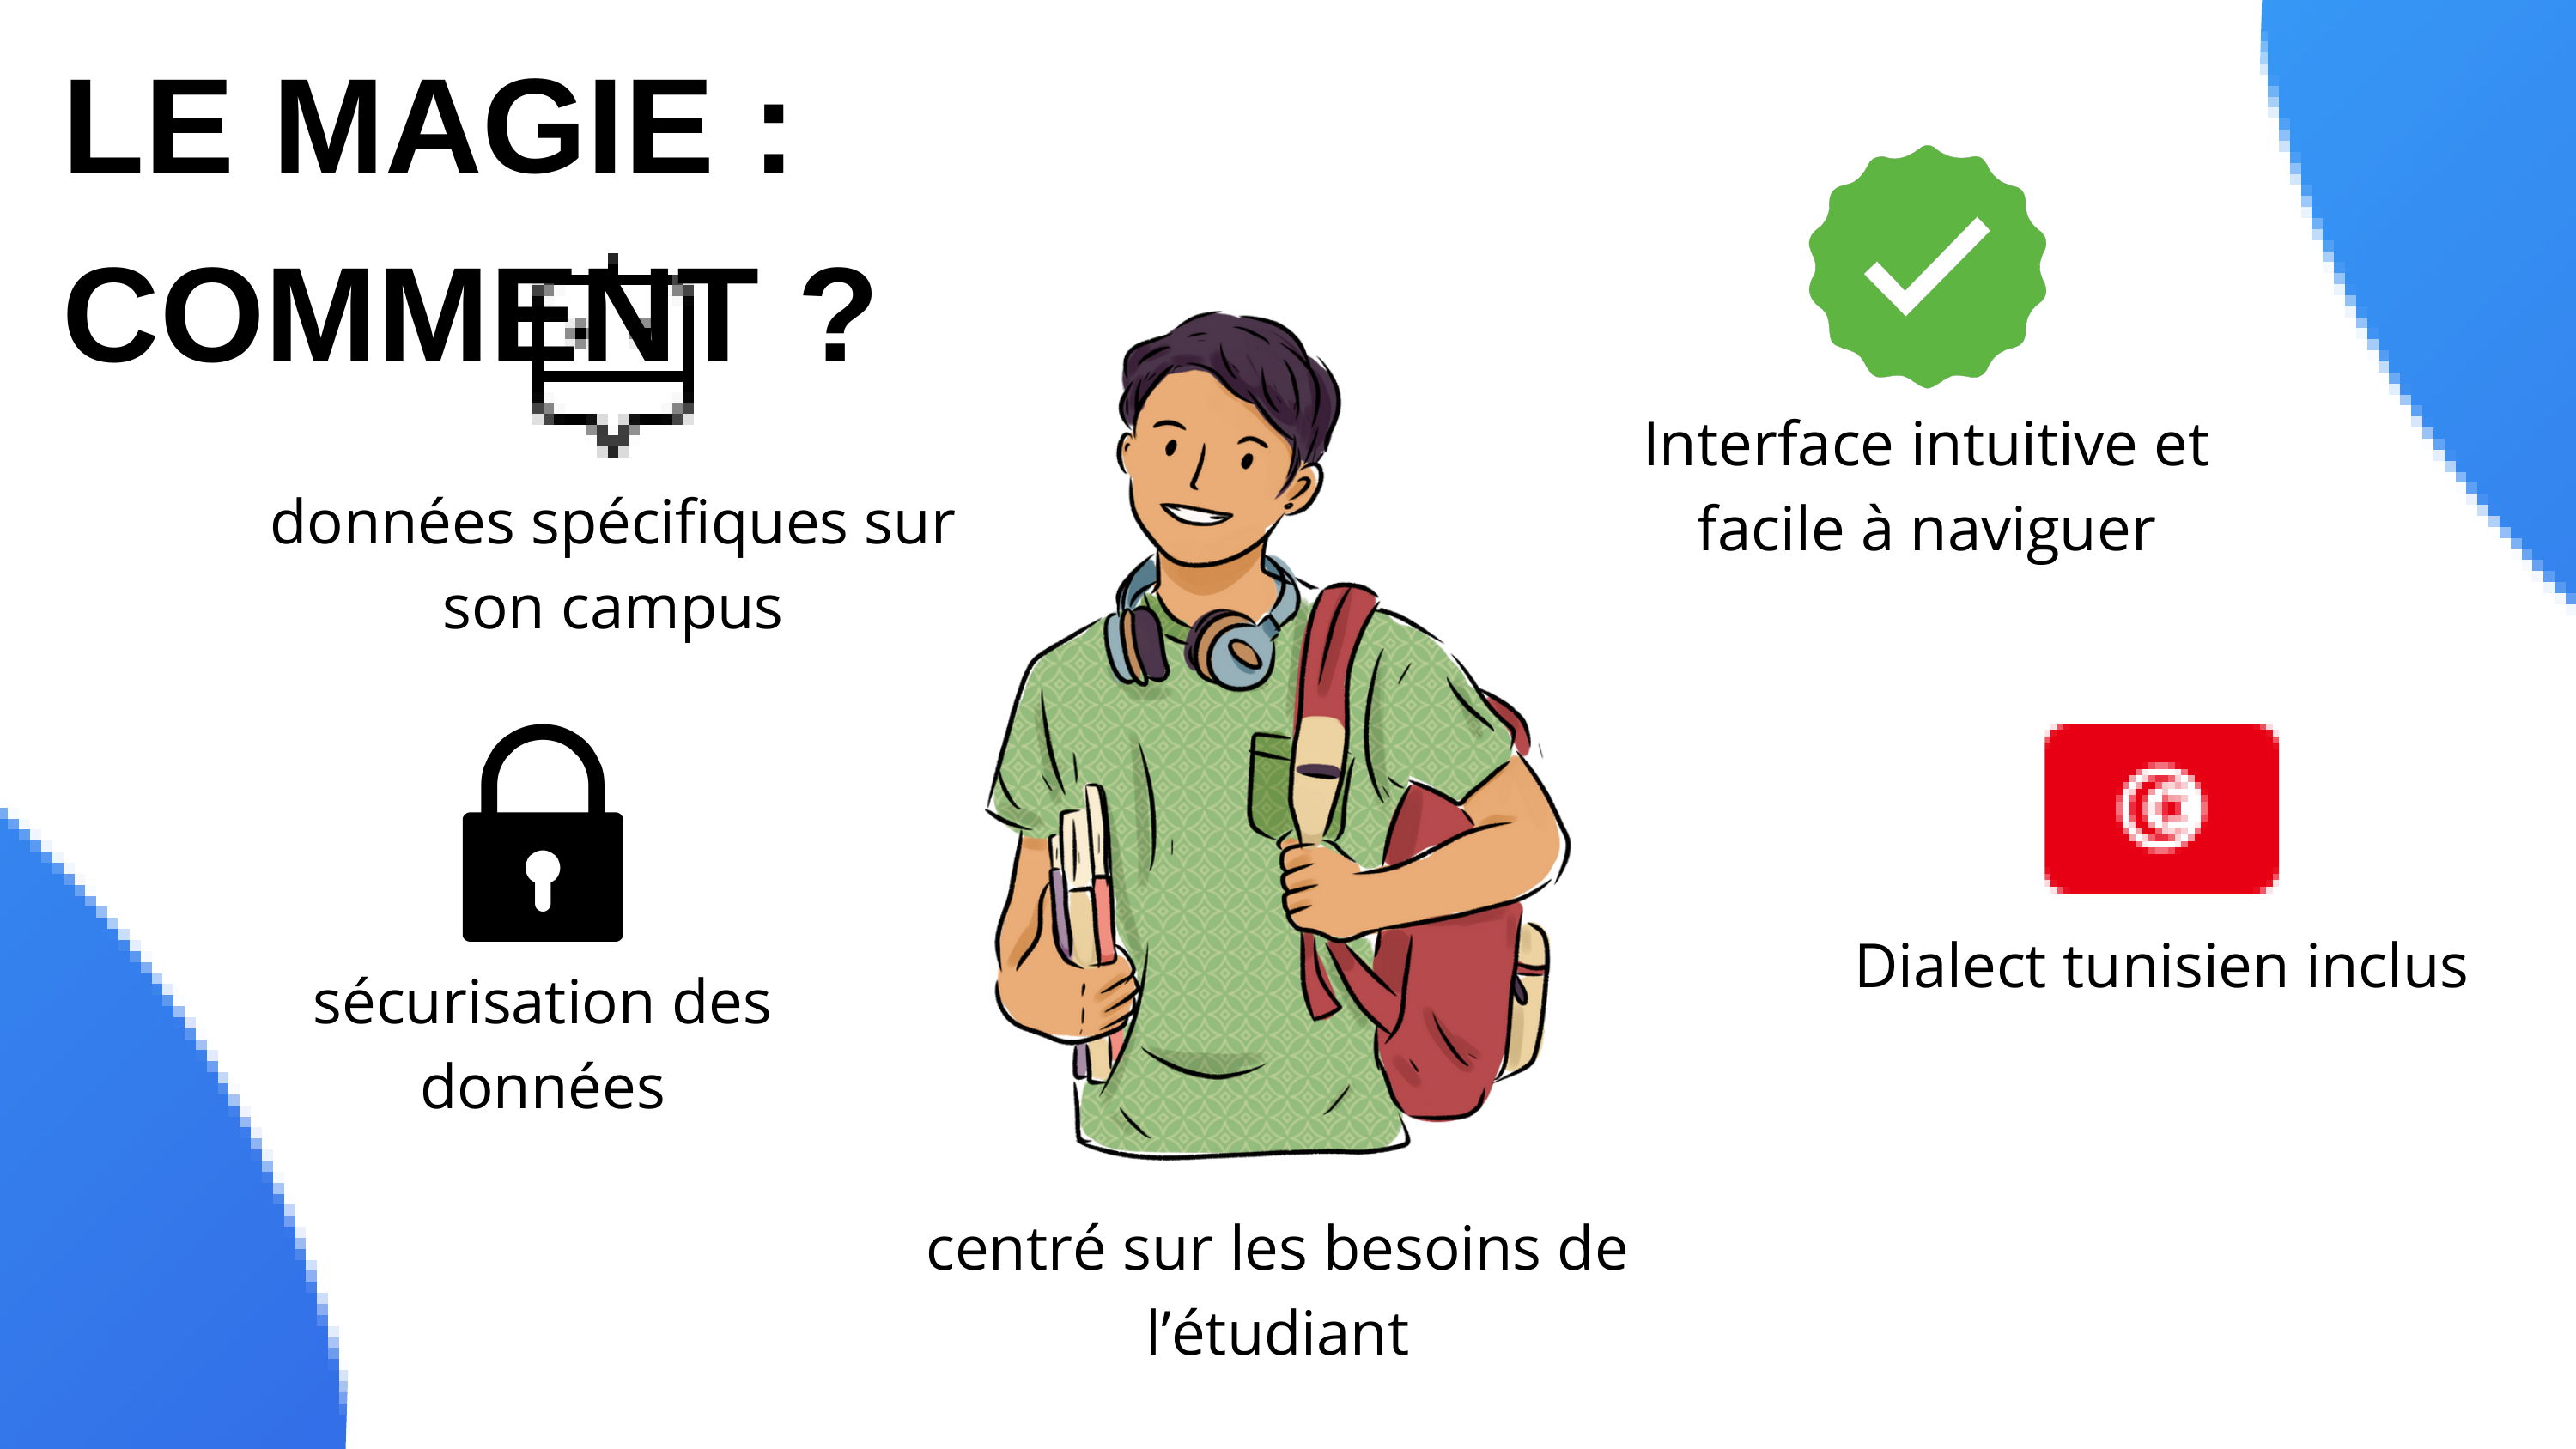

LE MAGIE : COMMENT ?

Interface intuitive et facile à naviguer
données spécifiques sur son campus

Dialect tunisien inclus
sécurisation des données
centré sur les besoins de l’étudiant